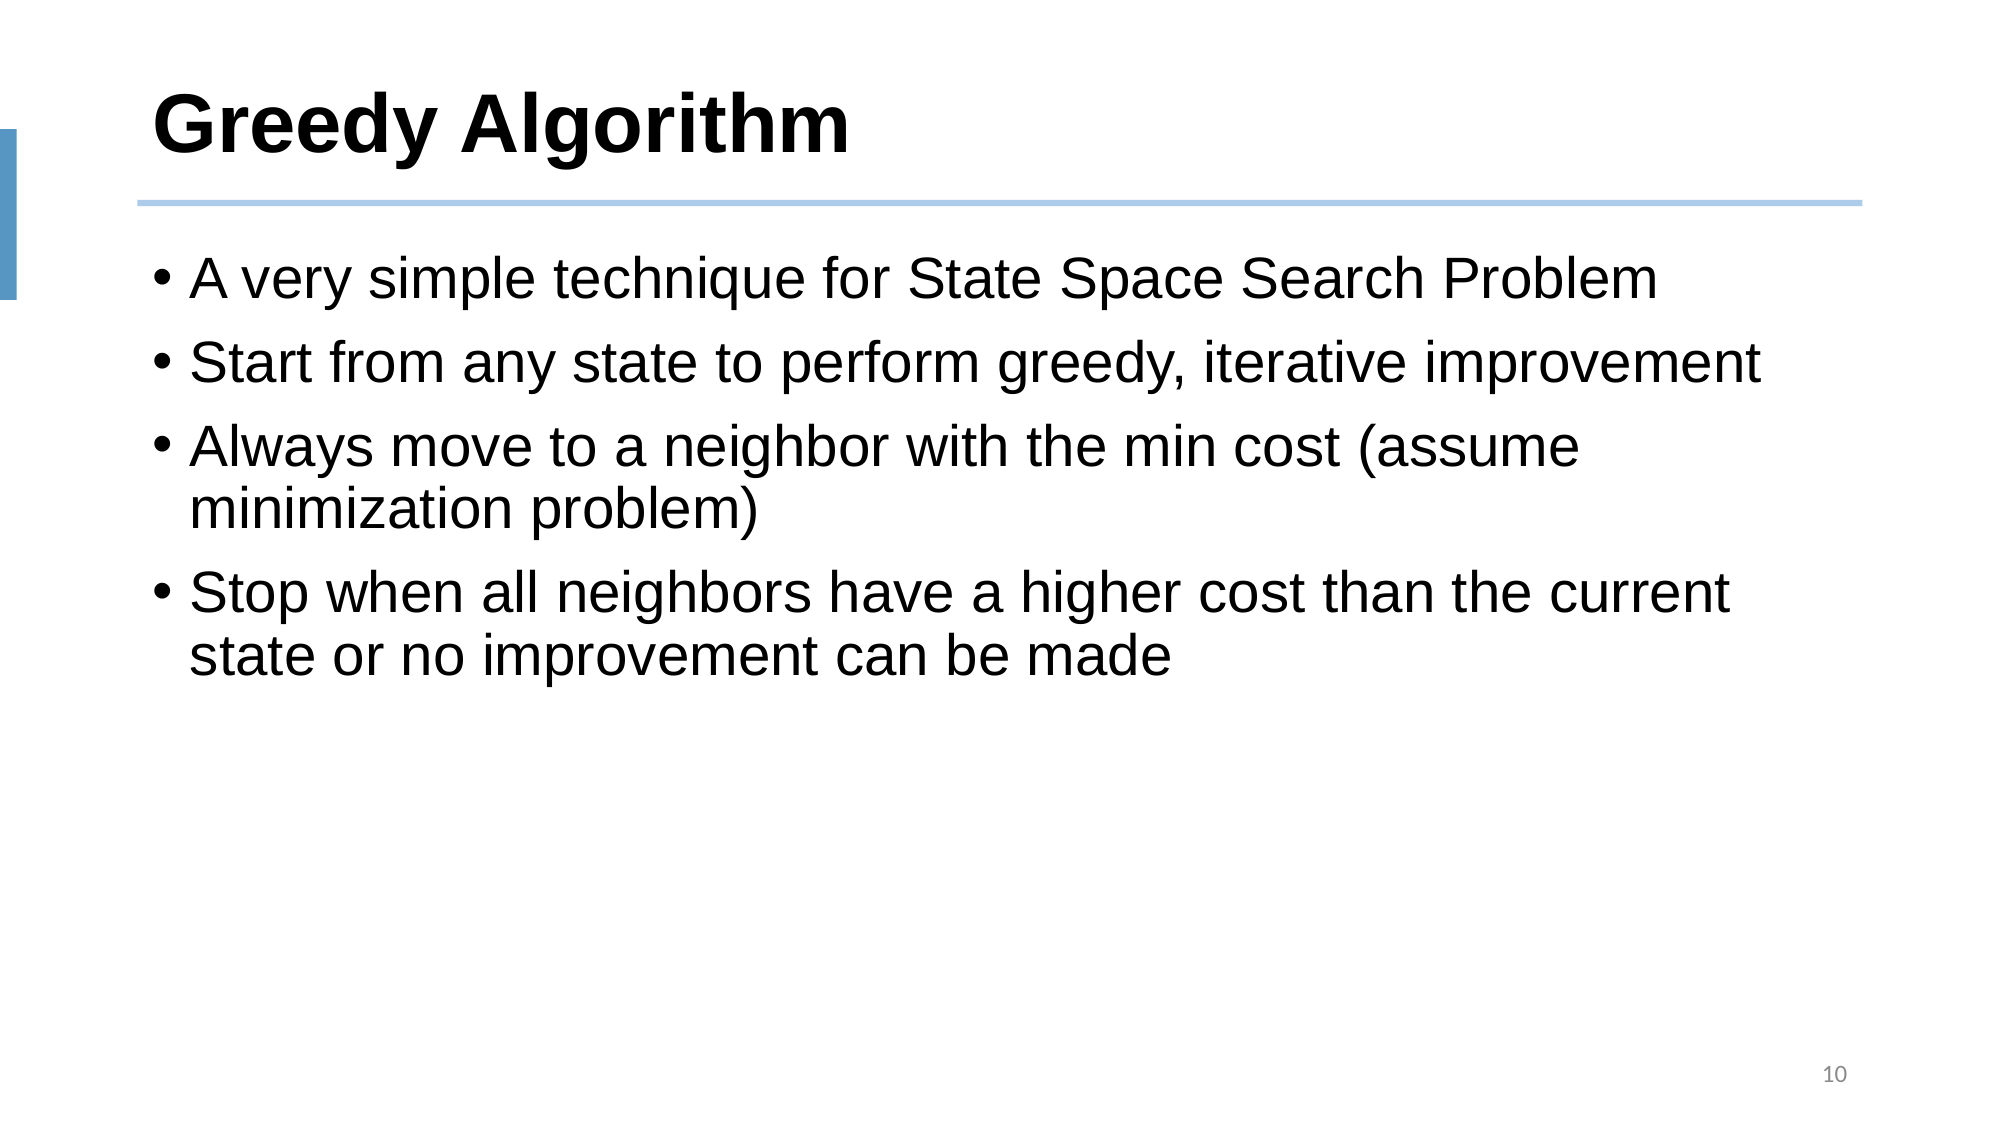

# Greedy Algorithm
A very simple technique for State Space Search Problem
Start from any state to perform greedy, iterative improvement
Always move to a neighbor with the min cost (assume minimization problem)
Stop when all neighbors have a higher cost than the current state or no improvement can be made

10